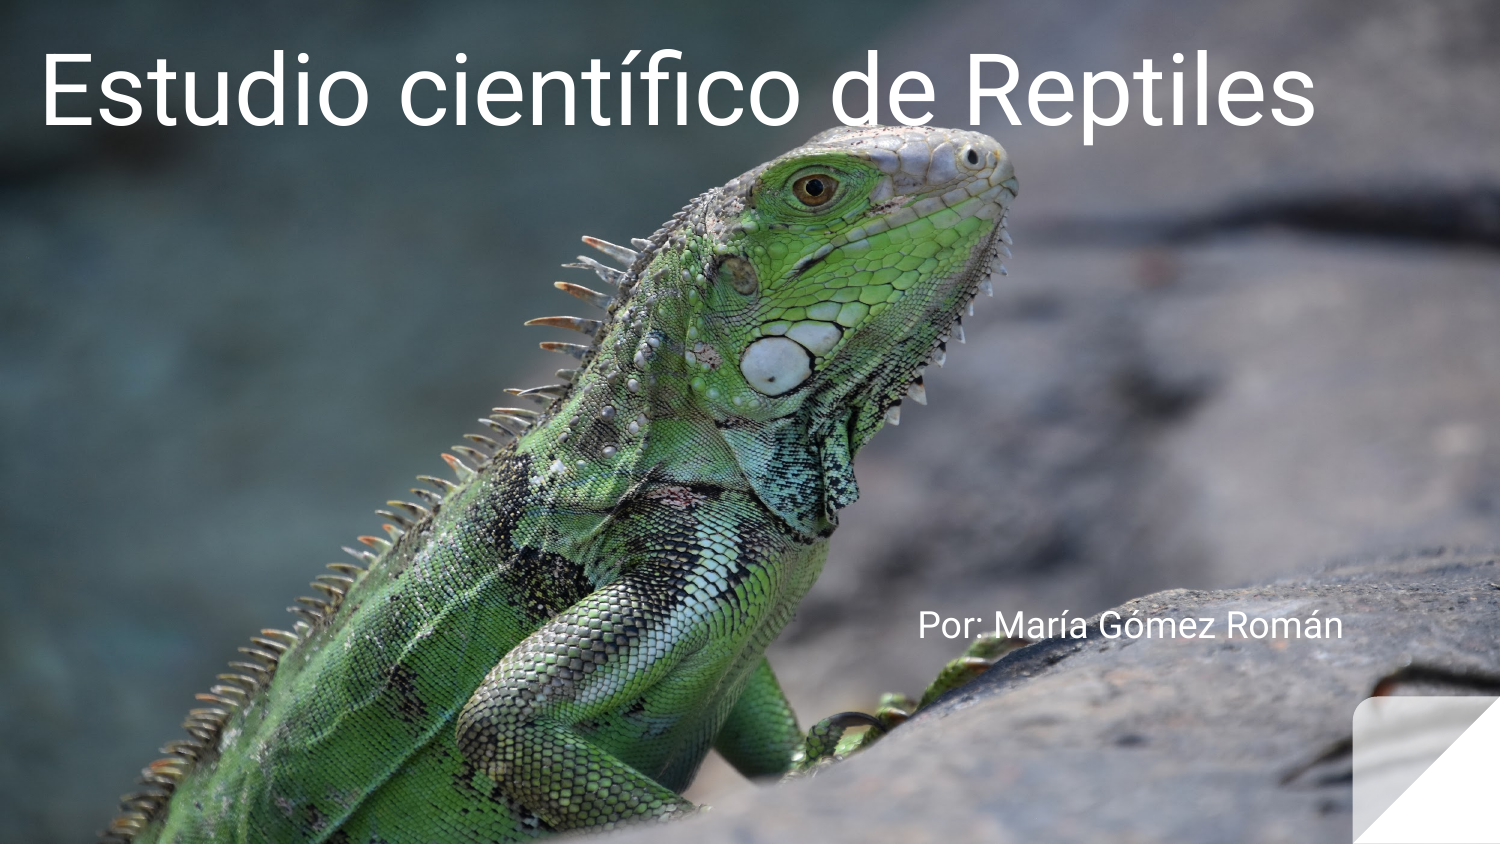

# Estudio científico de Reptiles
Por: María Gómez Román